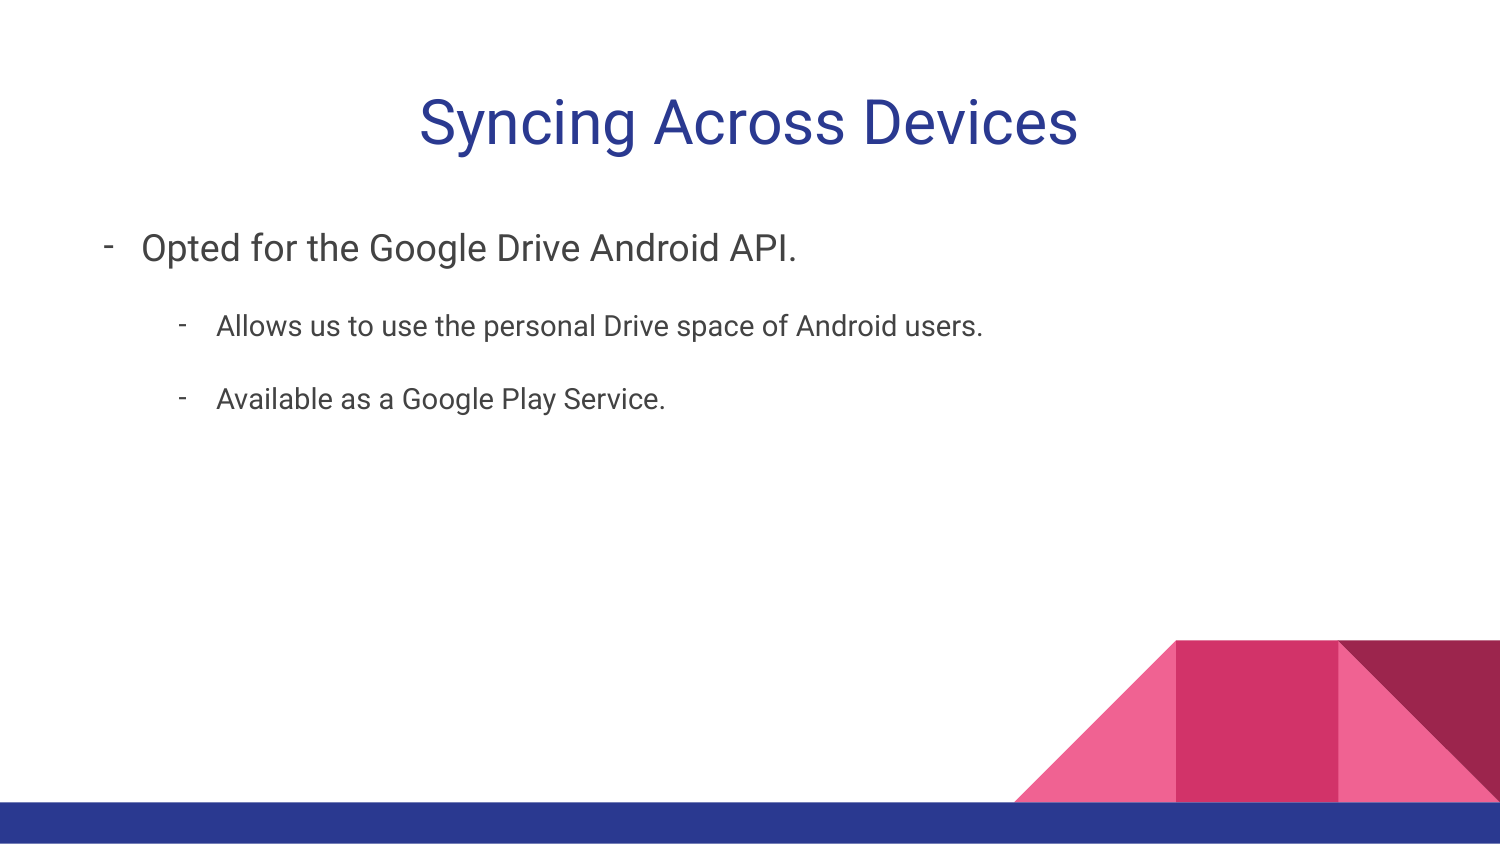

# Syncing Across Devices
Opted for the Google Drive Android API.
Allows us to use the personal Drive space of Android users.
Available as a Google Play Service.